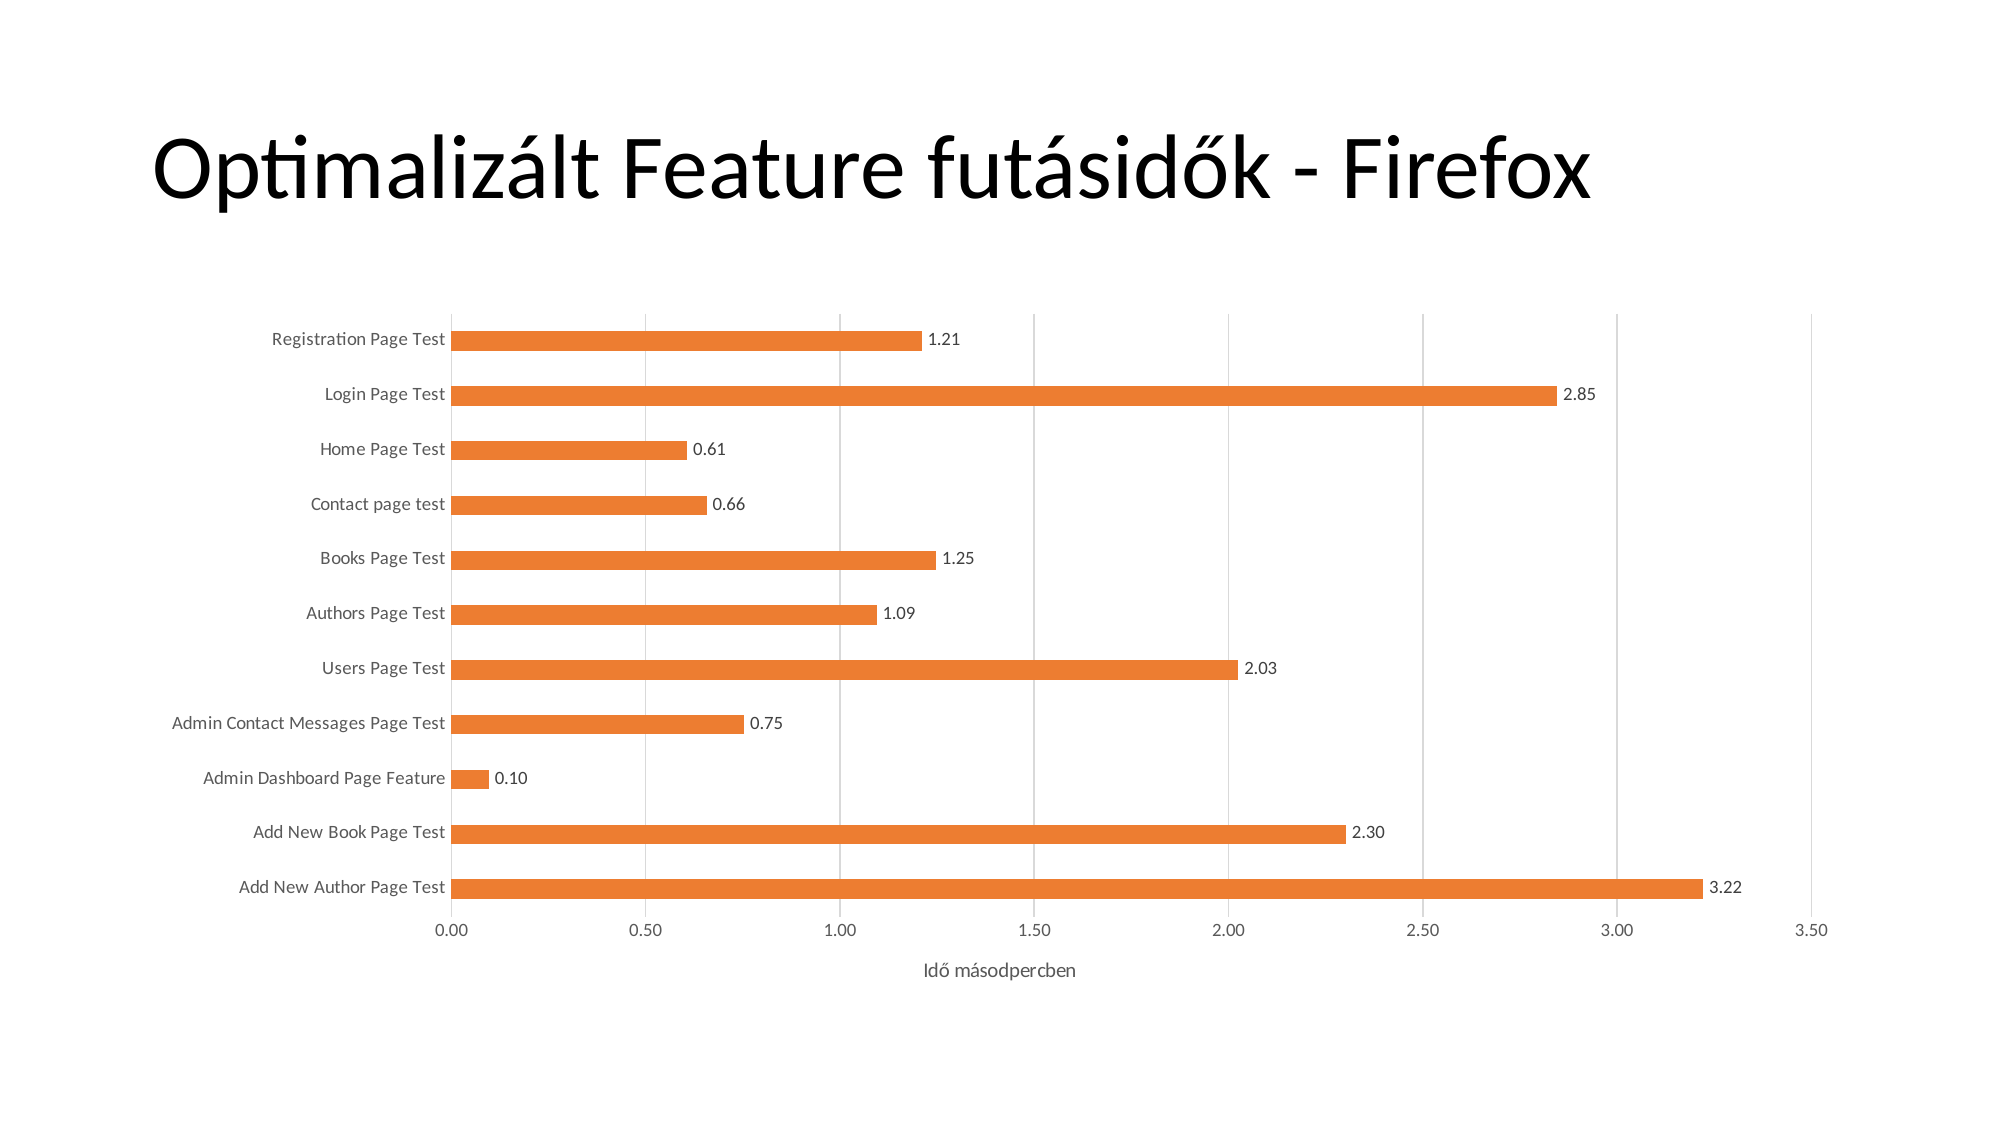

# Optimalizált Feature futásidők - Firefox

### Chart

| Category |  |
|---|---|
| Add New Author Page Test | 3.22184557 |
| Add New Book Page Test | 2.30258538 |
| Admin Dashboard Page Feature | 0.0963623741 |
| Admin Contact Messages Page Test | 0.7541504875 |
| Users Page Test | 2.02558244999999 |
| Authors Page Test | 1.09429151499999 |
| Books Page Test | 1.24723493 |
| Contact page test | 0.656990224 |
| Home Page Test | 0.6070237395 |
| Login Page Test | 2.84583840499999 |
| Registration Page Test | 1.210368 |